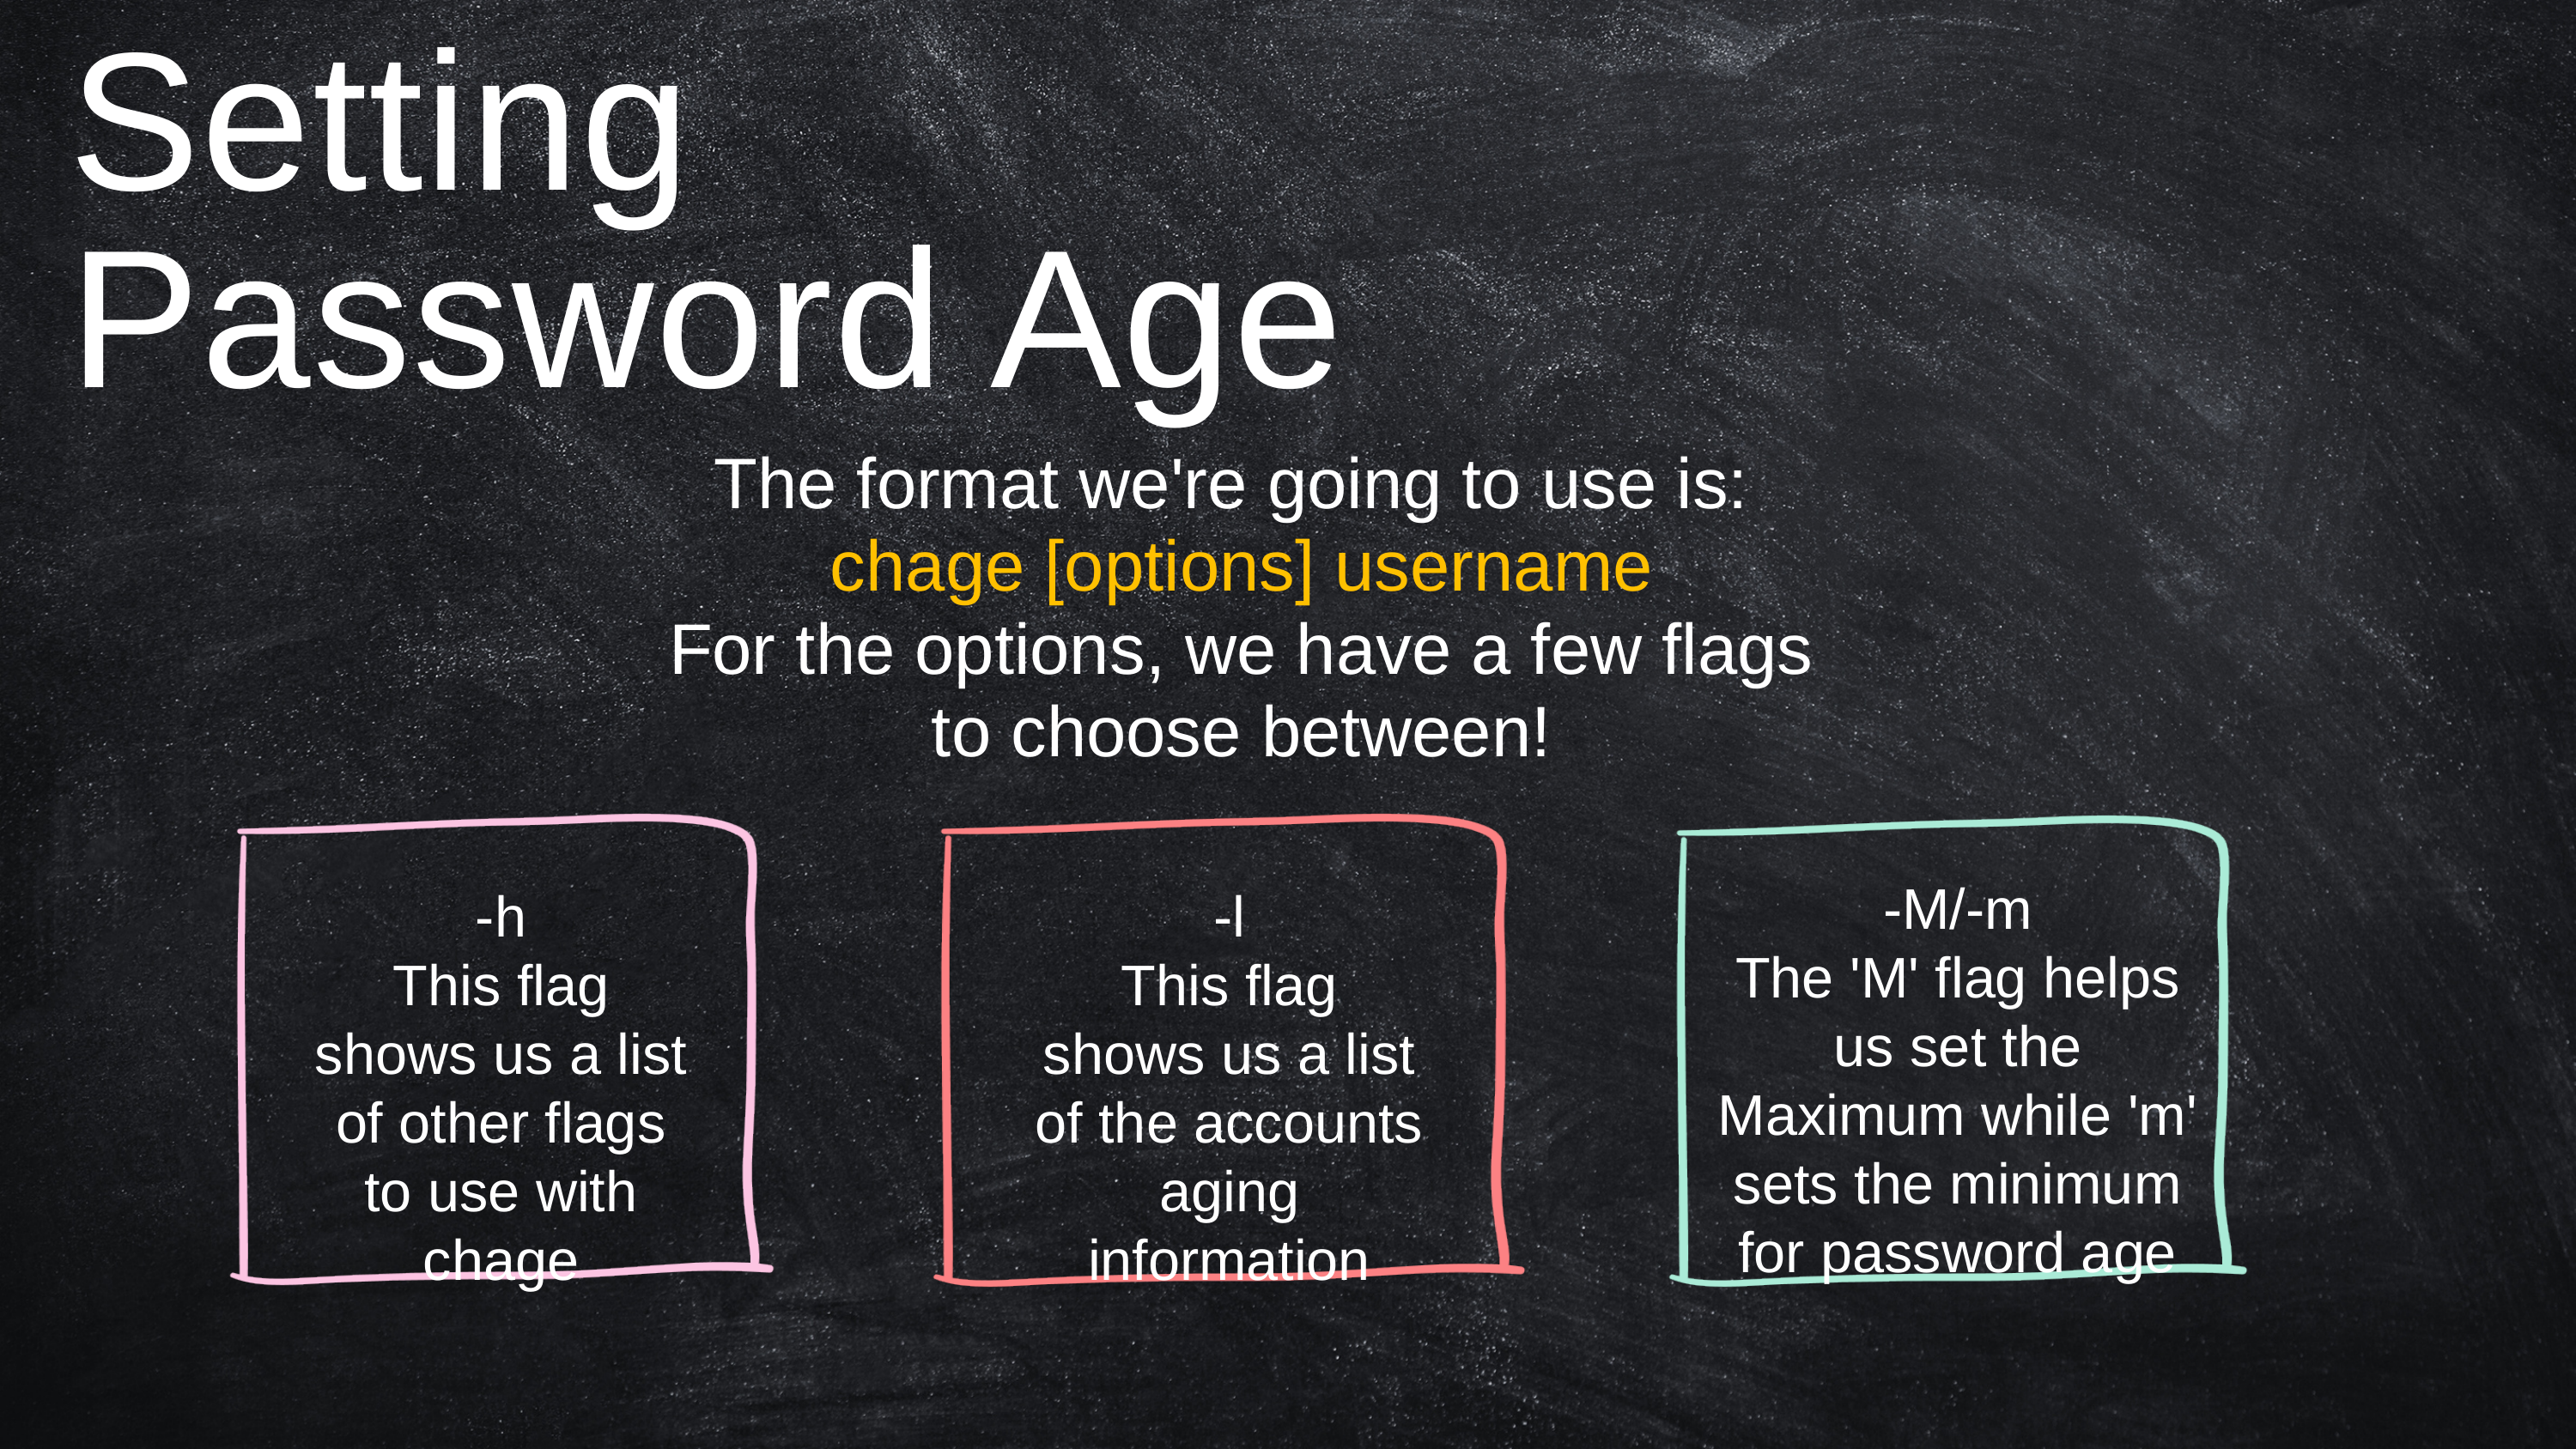

Setting Password Age
The format we're going to use is:
chage [options] username
For the options, we have a few flags to choose between!

-M/-m
The 'M' flag helps us set the Maximum while 'm' sets the minimum for password age
-l
This flag shows us a list of the accounts aging information
-h
This flag shows us a list of other flags to use with chage